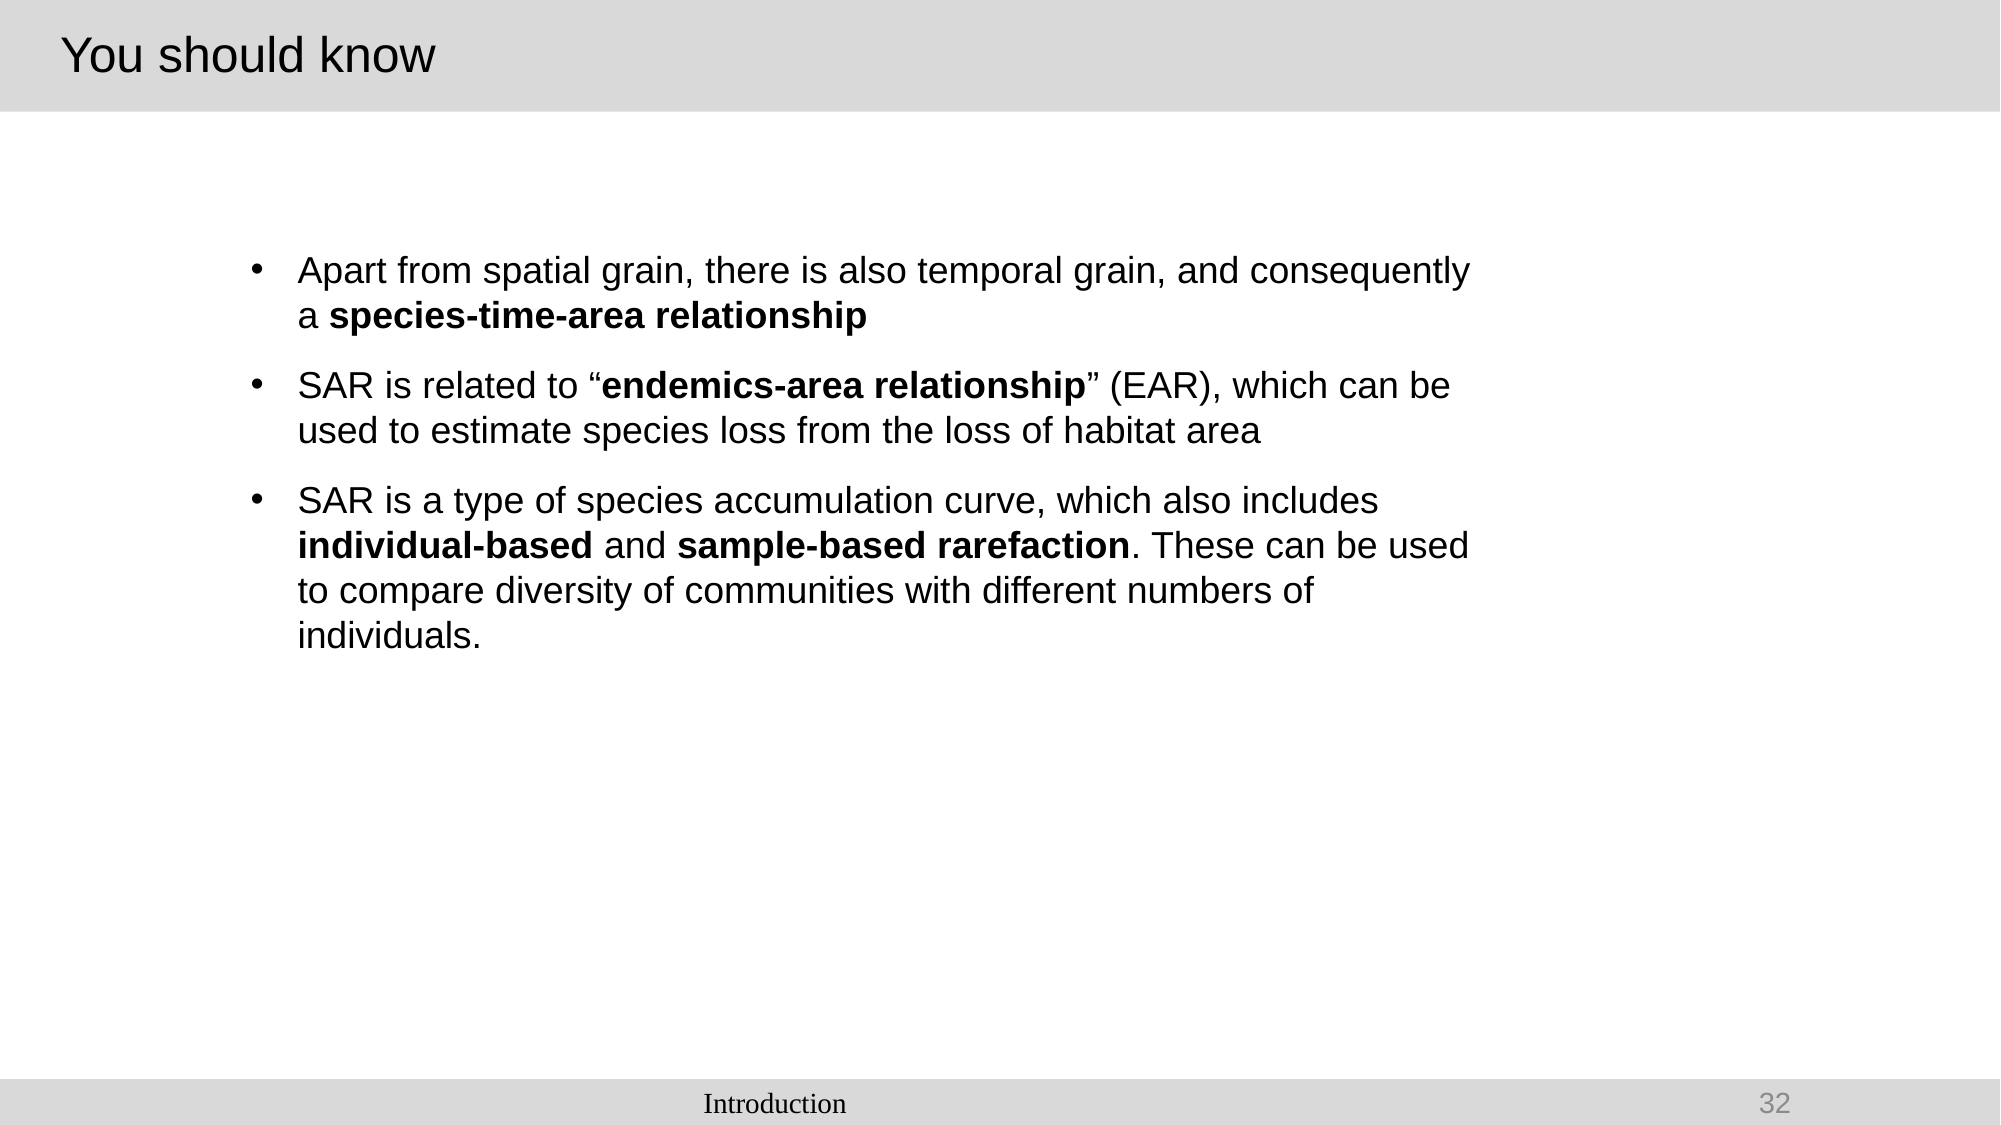

# You should know
Apart from spatial grain, there is also temporal grain, and consequently a species-time-area relationship
SAR is related to “endemics-area relationship” (EAR), which can be used to estimate species loss from the loss of habitat area
SAR is a type of species accumulation curve, which also includes individual-based and sample-based rarefaction. These can be used to compare diversity of communities with different numbers of individuals.

Introduction
32